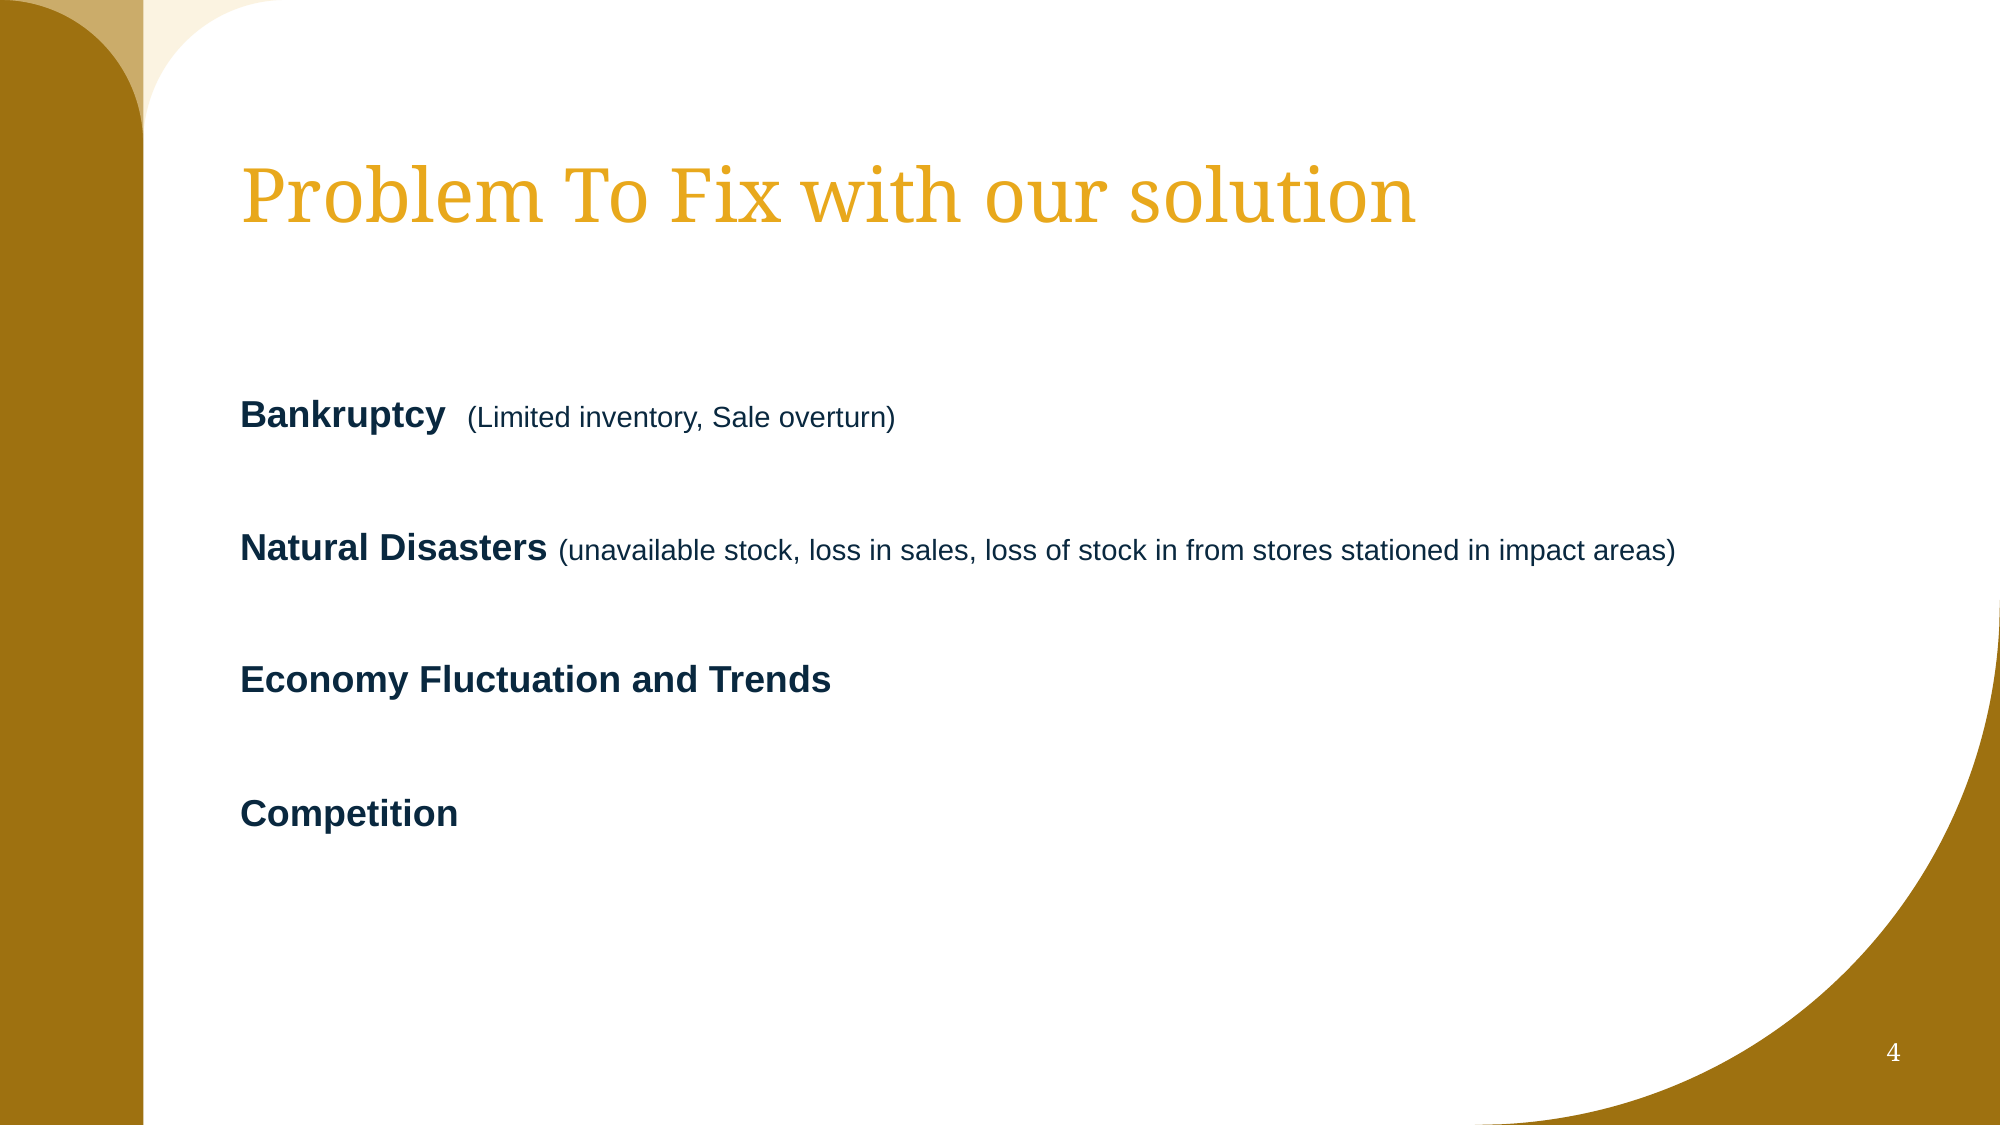

# Problem To Fix with our solution
Bankruptcy  (Limited inventory, Sale overturn)

Natural Disasters (unavailable stock, loss in sales, loss of stock in from stores stationed in impact areas)

Economy Fluctuation and Trends

Competition
4